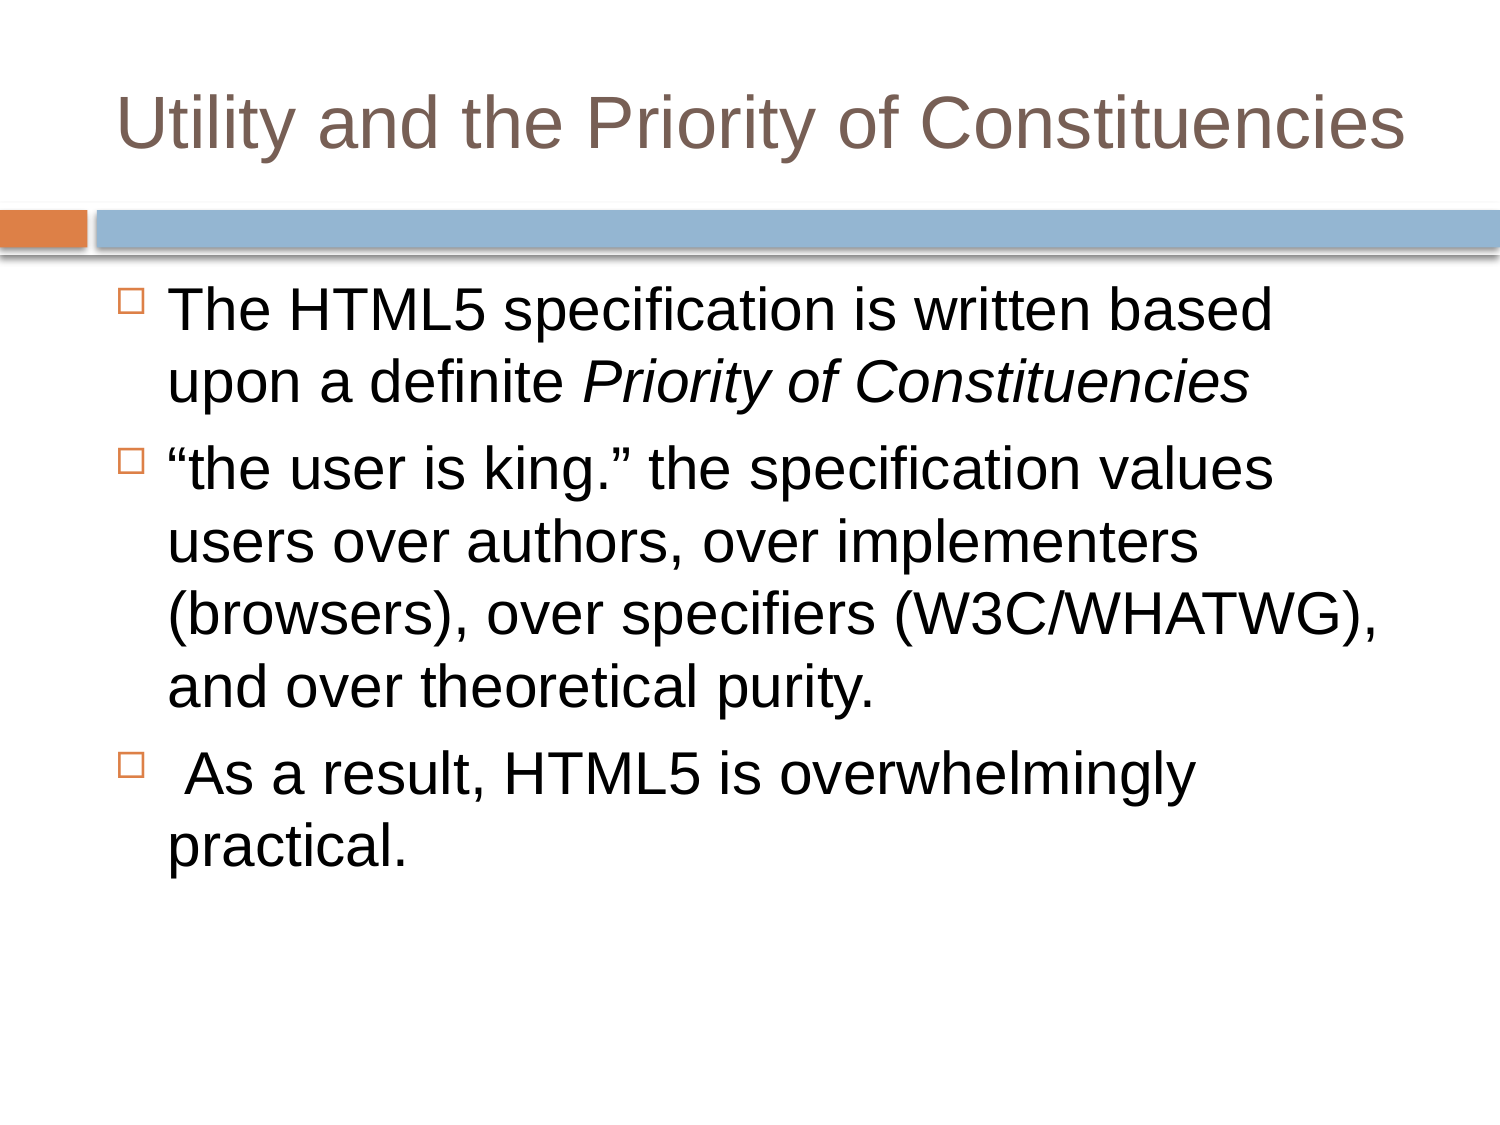

# Utility and the Priority of Constituencies
The HTML5 specification is written based upon a definite Priority of Constituencies
“the user is king.” the specification values users over authors, over implementers (browsers), over specifiers (W3C/WHATWG), and over theoretical purity.
 As a result, HTML5 is overwhelmingly practical.